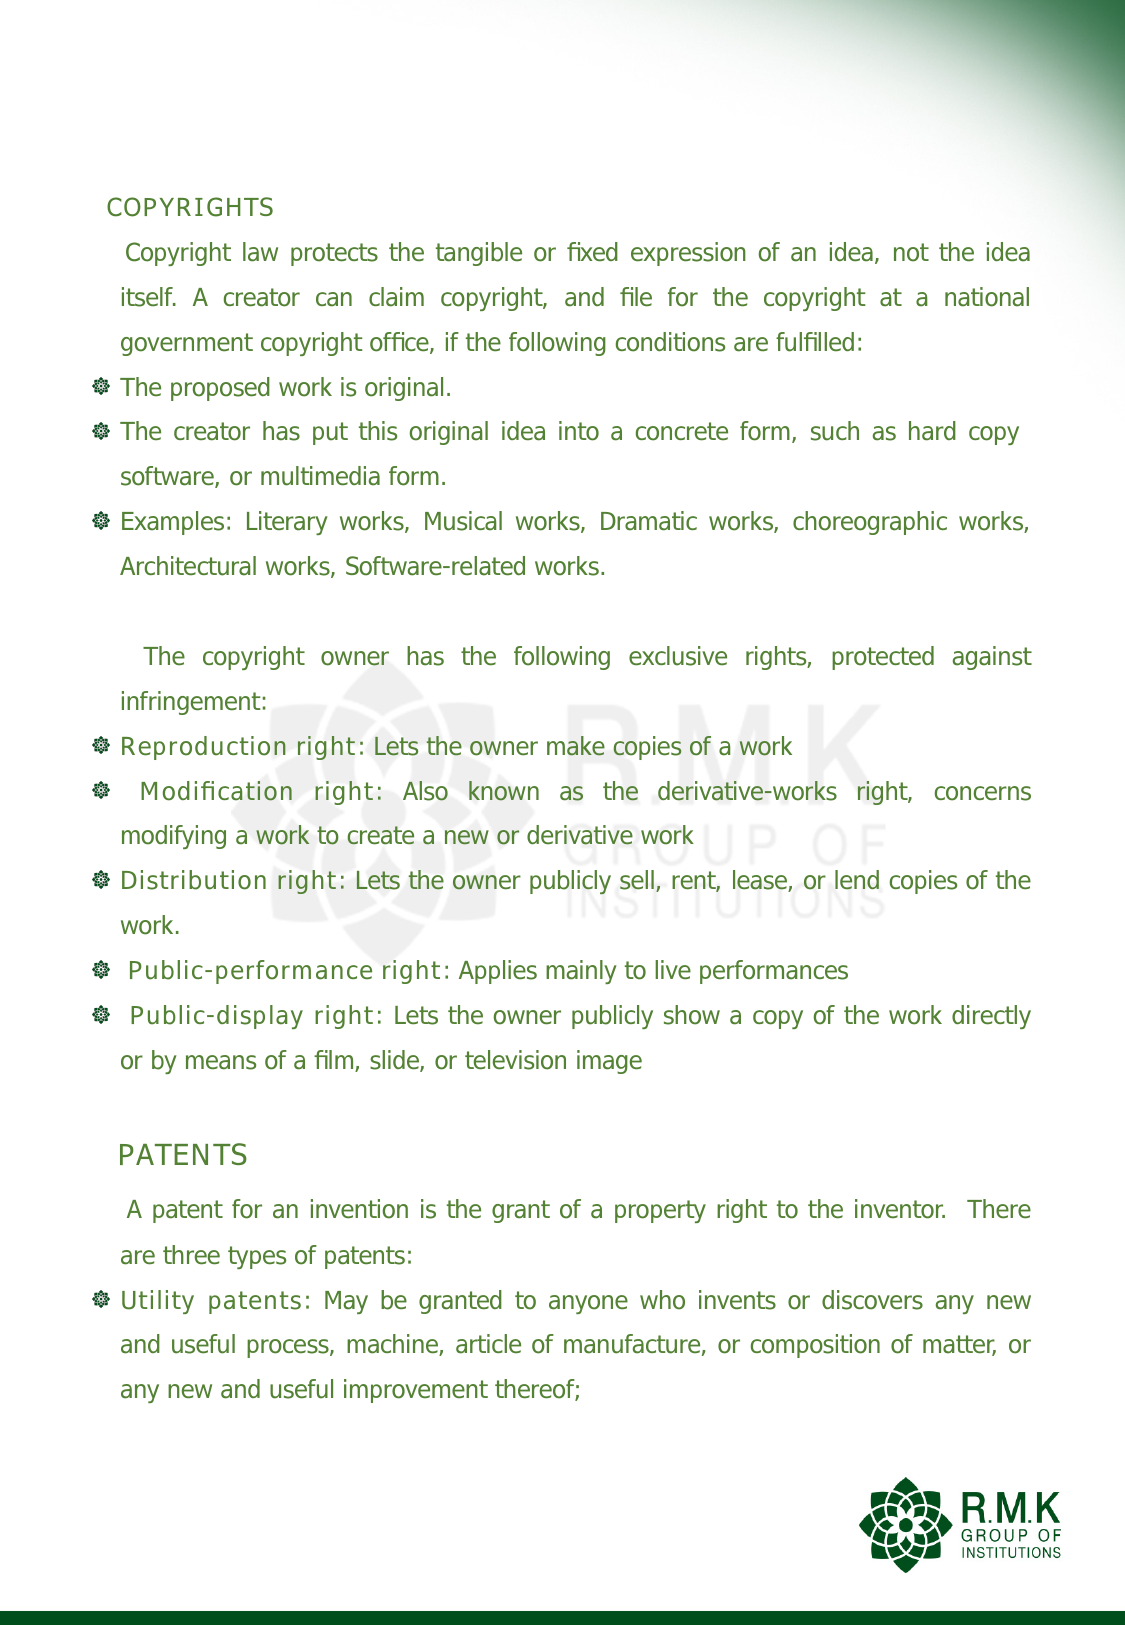

#
  COPYRIGHTS
   Copyright law protects the tangible or fixed expression of an idea, not the idea itself. A creator can claim copyright, and file for the copyright at a national government copyright office, if the following conditions are fulfilled:
The proposed work is original.
The creator has put this original idea into a concrete form, such as hard copy  software, or multimedia form.
Examples: Literary works, Musical works, Dramatic works, choreographic works, Architectural works, Software-related works.

   The copyright owner has the following exclusive rights, protected against infringement:
Reproduction right: Lets the owner make copies of a work
 Modification right: Also known as the derivative-works right, concerns modifying a work to create a new or derivative work
Distribution right: Lets the owner publicly sell, rent, lease, or lend copies of the work.
 Public-performance right: Applies mainly to live performances
 Public-display right: Lets the owner publicly show a copy of the work directly or by means of a film, slide, or television image

   PATENTS
   A patent for an invention is the grant of a property right to the inventor.  There are three types of patents:
Utility patents: May be granted to anyone who invents or discovers any new and useful process, machine, article of manufacture, or composition of matter, or any new and useful improvement thereof;